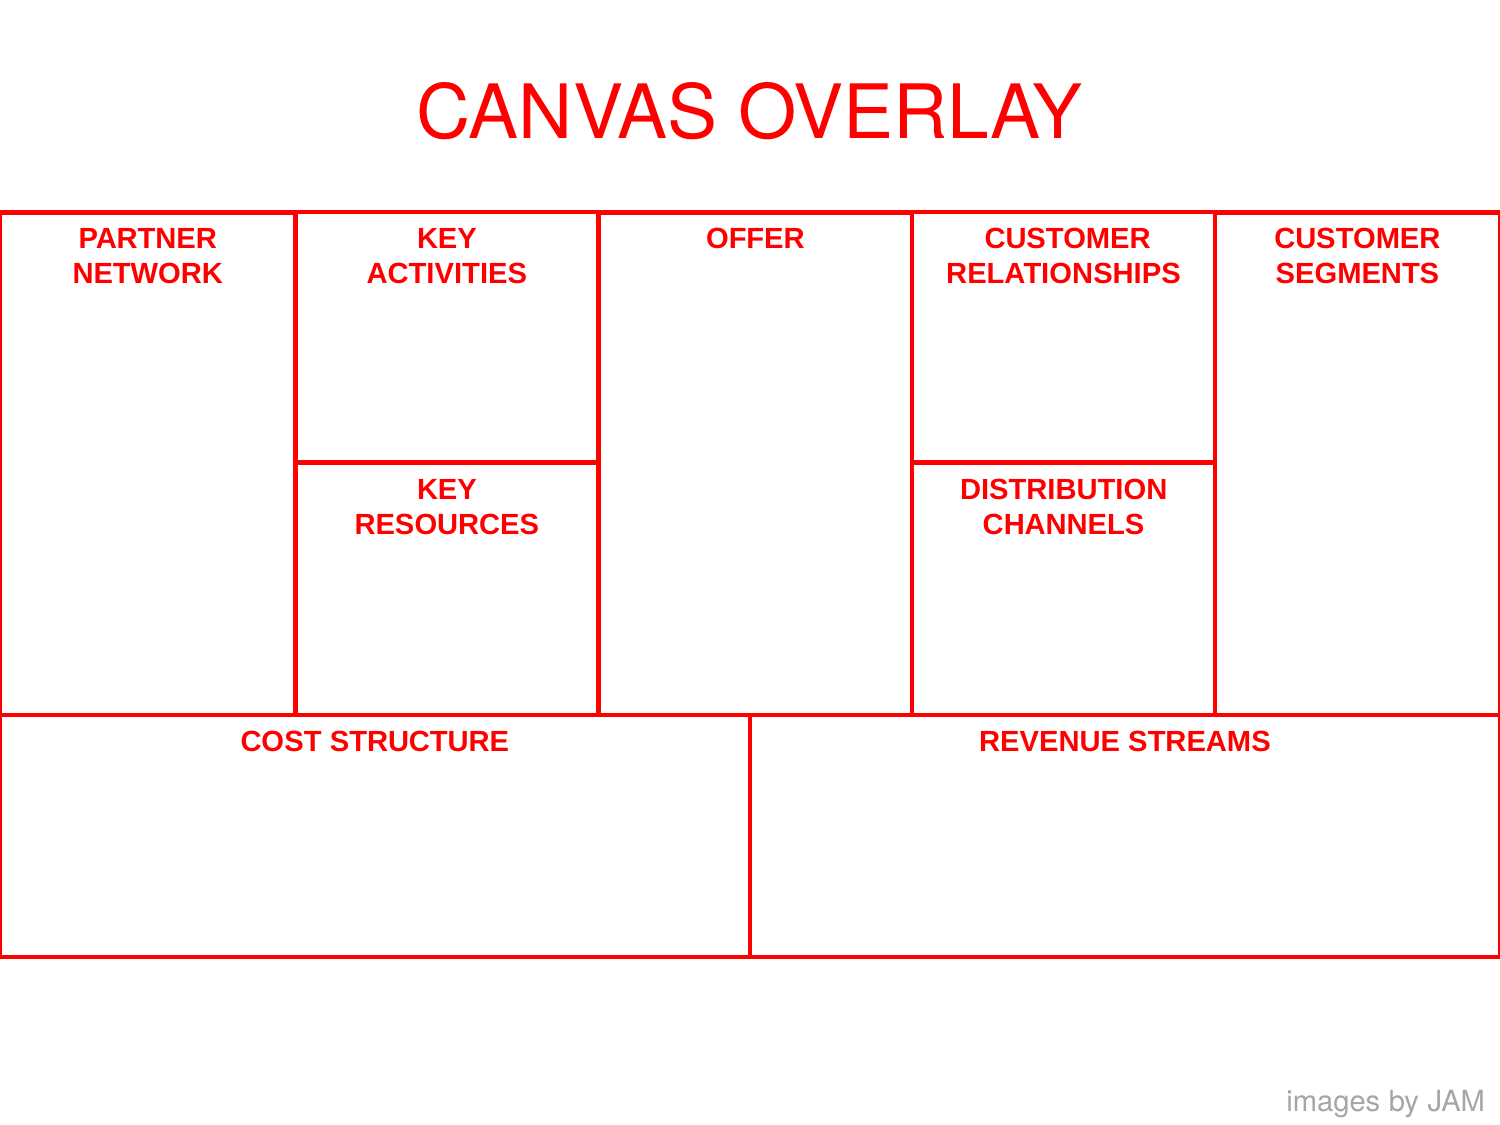

CANVAS OVERLAY
KEY
ACTIVITIES
 CUSTOMER RELATIONSHIPS
PARTNER
NETWORK
OFFER
CUSTOMER
SEGMENTS
KEY
RESOURCES
DISTRIBUTION CHANNELS
COST STRUCTURE
REVENUE STREAMS
images by JAM